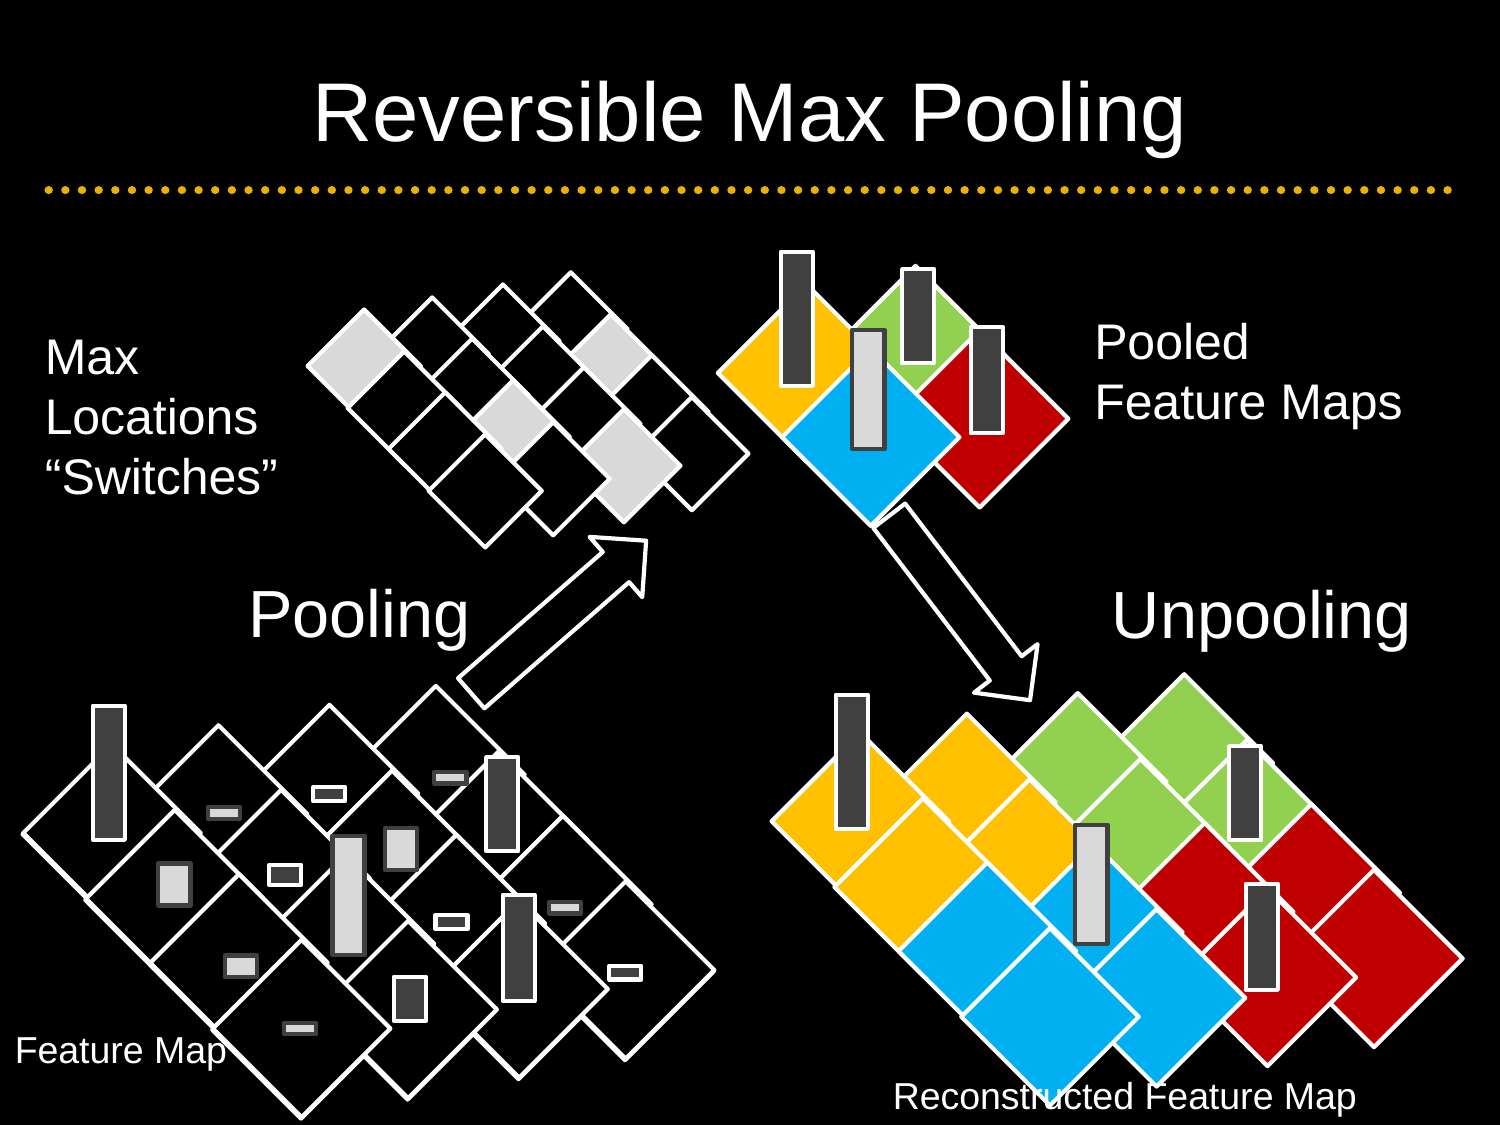

# Reversible Max Pooling

Pooled
Feature Maps

Max
Locations
“Switches”

Unpooling

Pooling

Feature Map
Reconstructed Feature Map